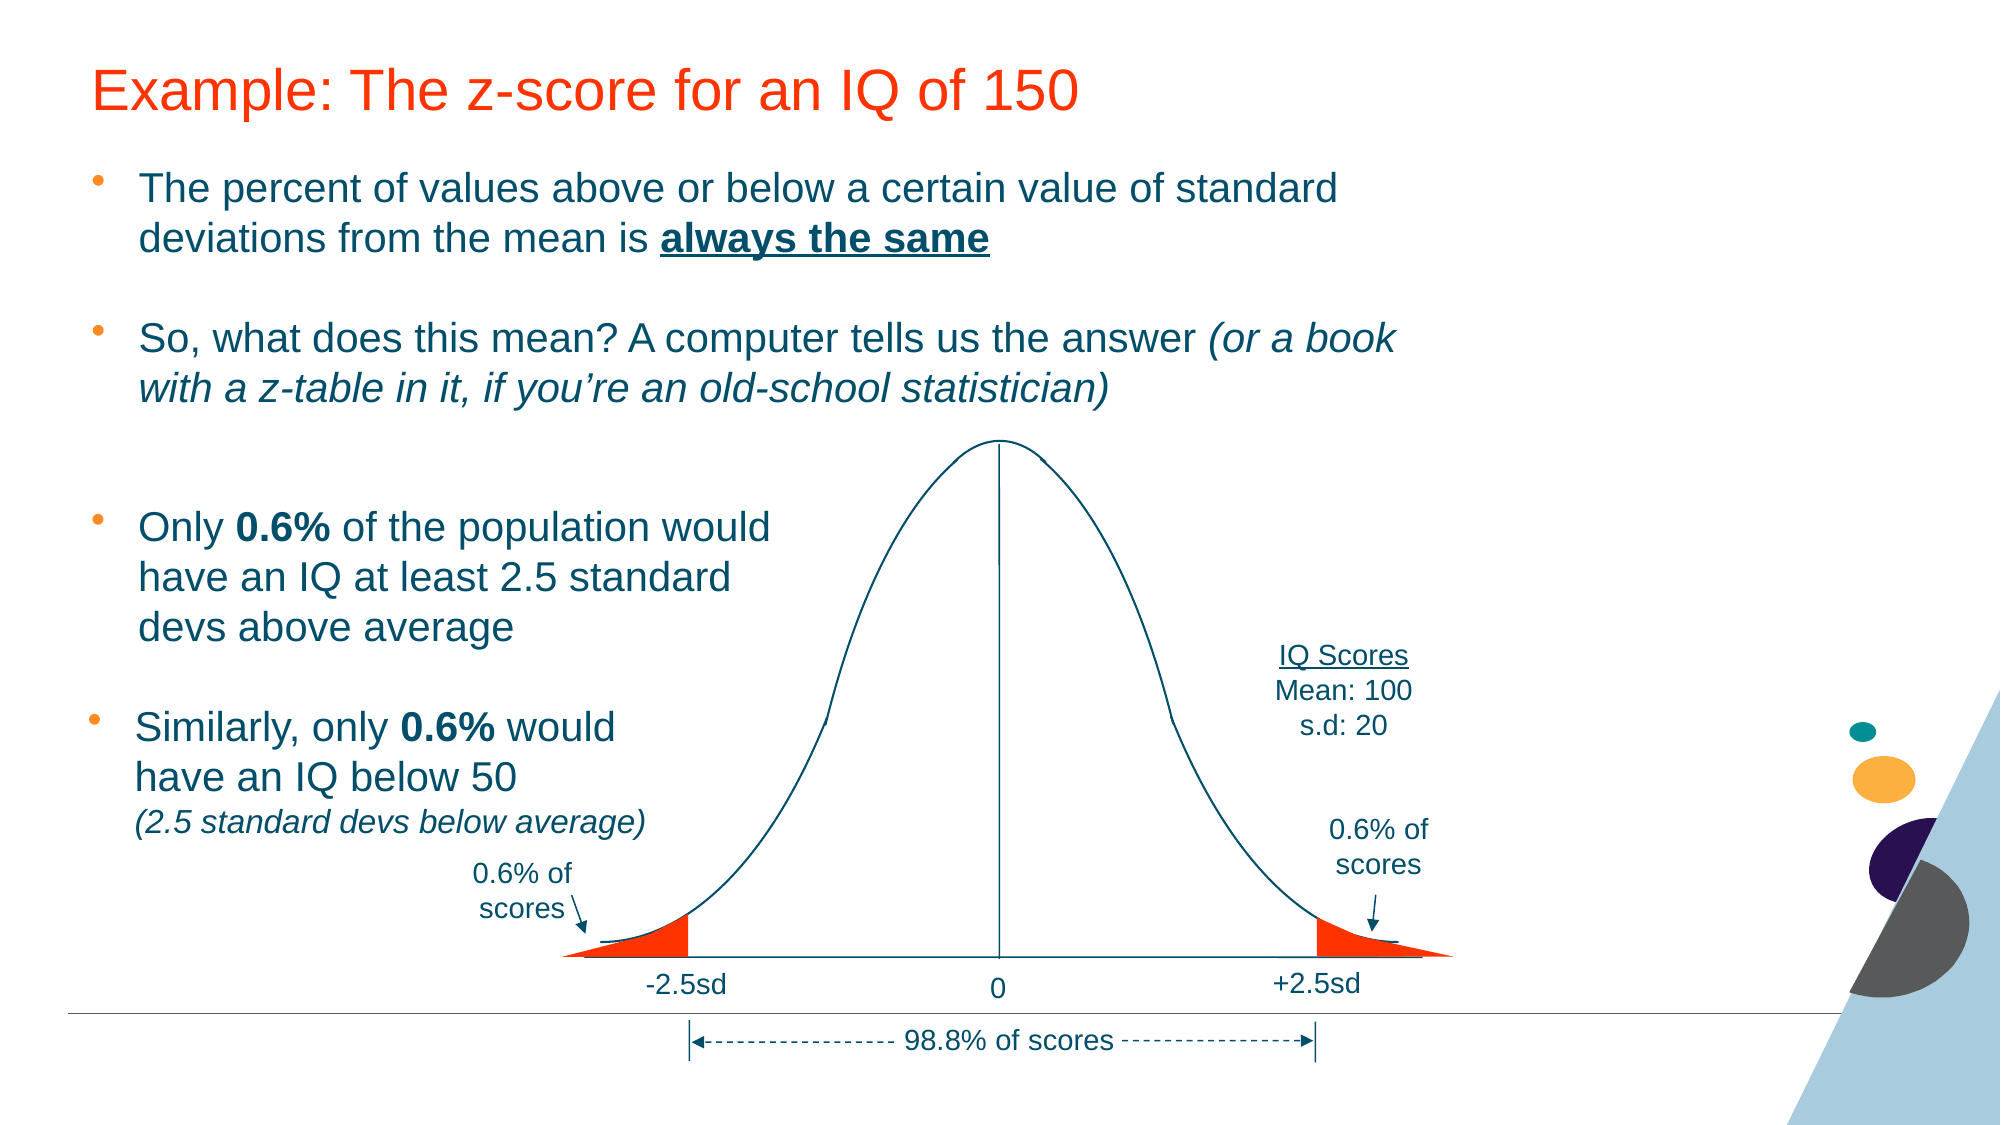

Example: The z-score for an IQ of 150
The percent of values above or below a certain value of standard deviations from the mean is always the same

So, what does this mean? A computer tells us the answer (or a book with a z-table in it, if you’re an old-school statistician)

Only 0.6% of the population would have an IQ at least 2.5 standard devs above average
IQ Scores
Mean: 100
s.d: 20
Similarly, only 0.6% would have an IQ below 50
	(2.5 standard devs below average)
0.6% of scores
0.6% of scores

98.8% of scores

+2.5sd
-2.5sd
0